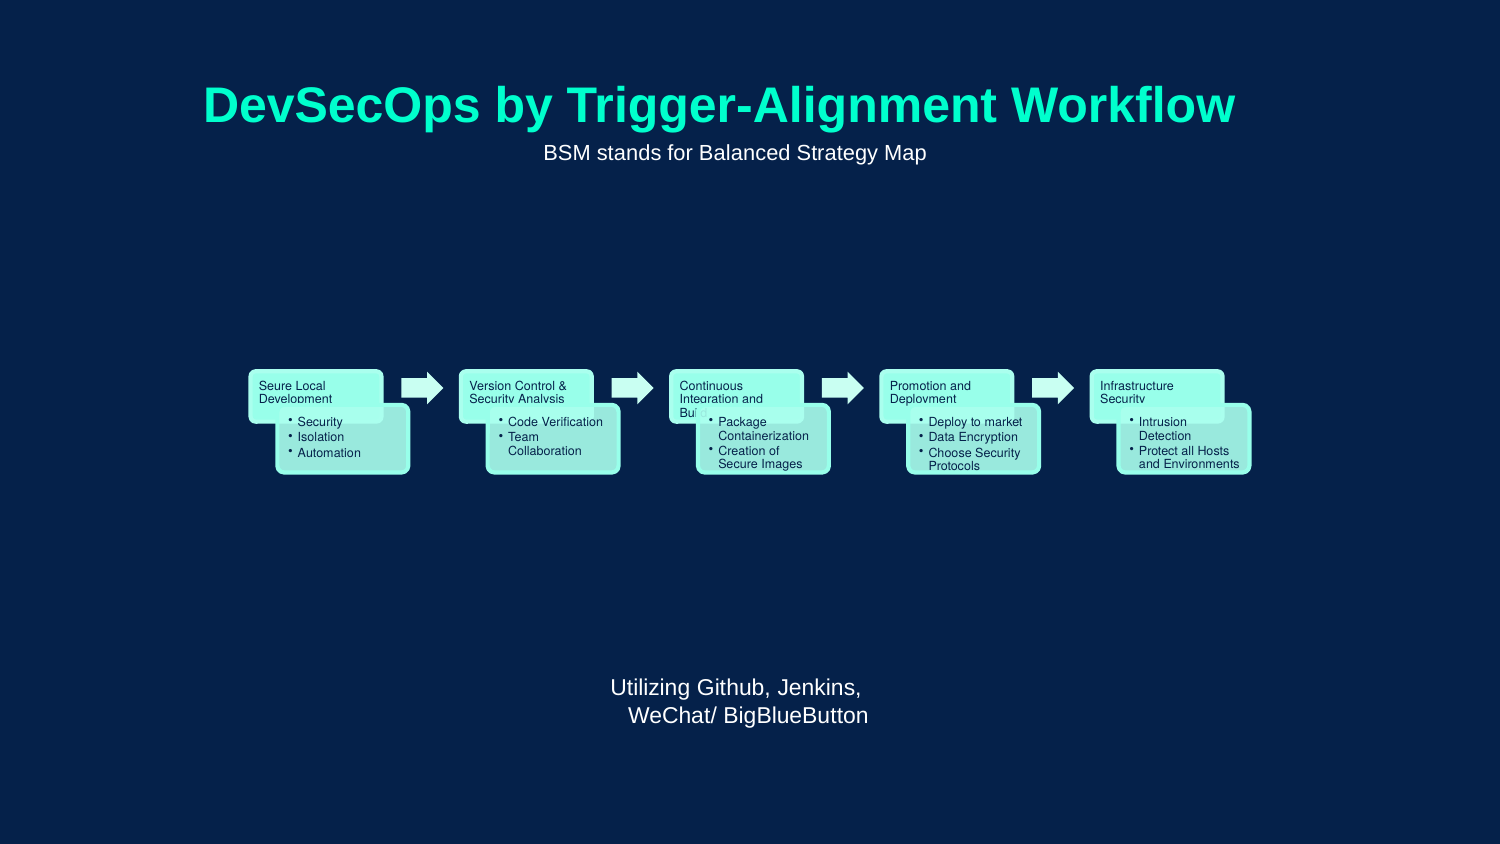

# DevSecOps by Trigger-Alignment Workflow
Seure Local Development
Security
Isolation
Automation

Version Control & Security Analysis
Code Verification
Team Collaboration

Continuous Integration and Build
Package Containerization
Creation of Secure Images

Promotion and Deployment
Deploy to market
Data Encryption
Choose Security Protocols

Infrastructure Security
Intrusion Detection
Protect all Hosts and Environments
BSM stands for Balanced Strategy Map
Utilizing Github, Jenkins, WeChat/ BigBlueButton